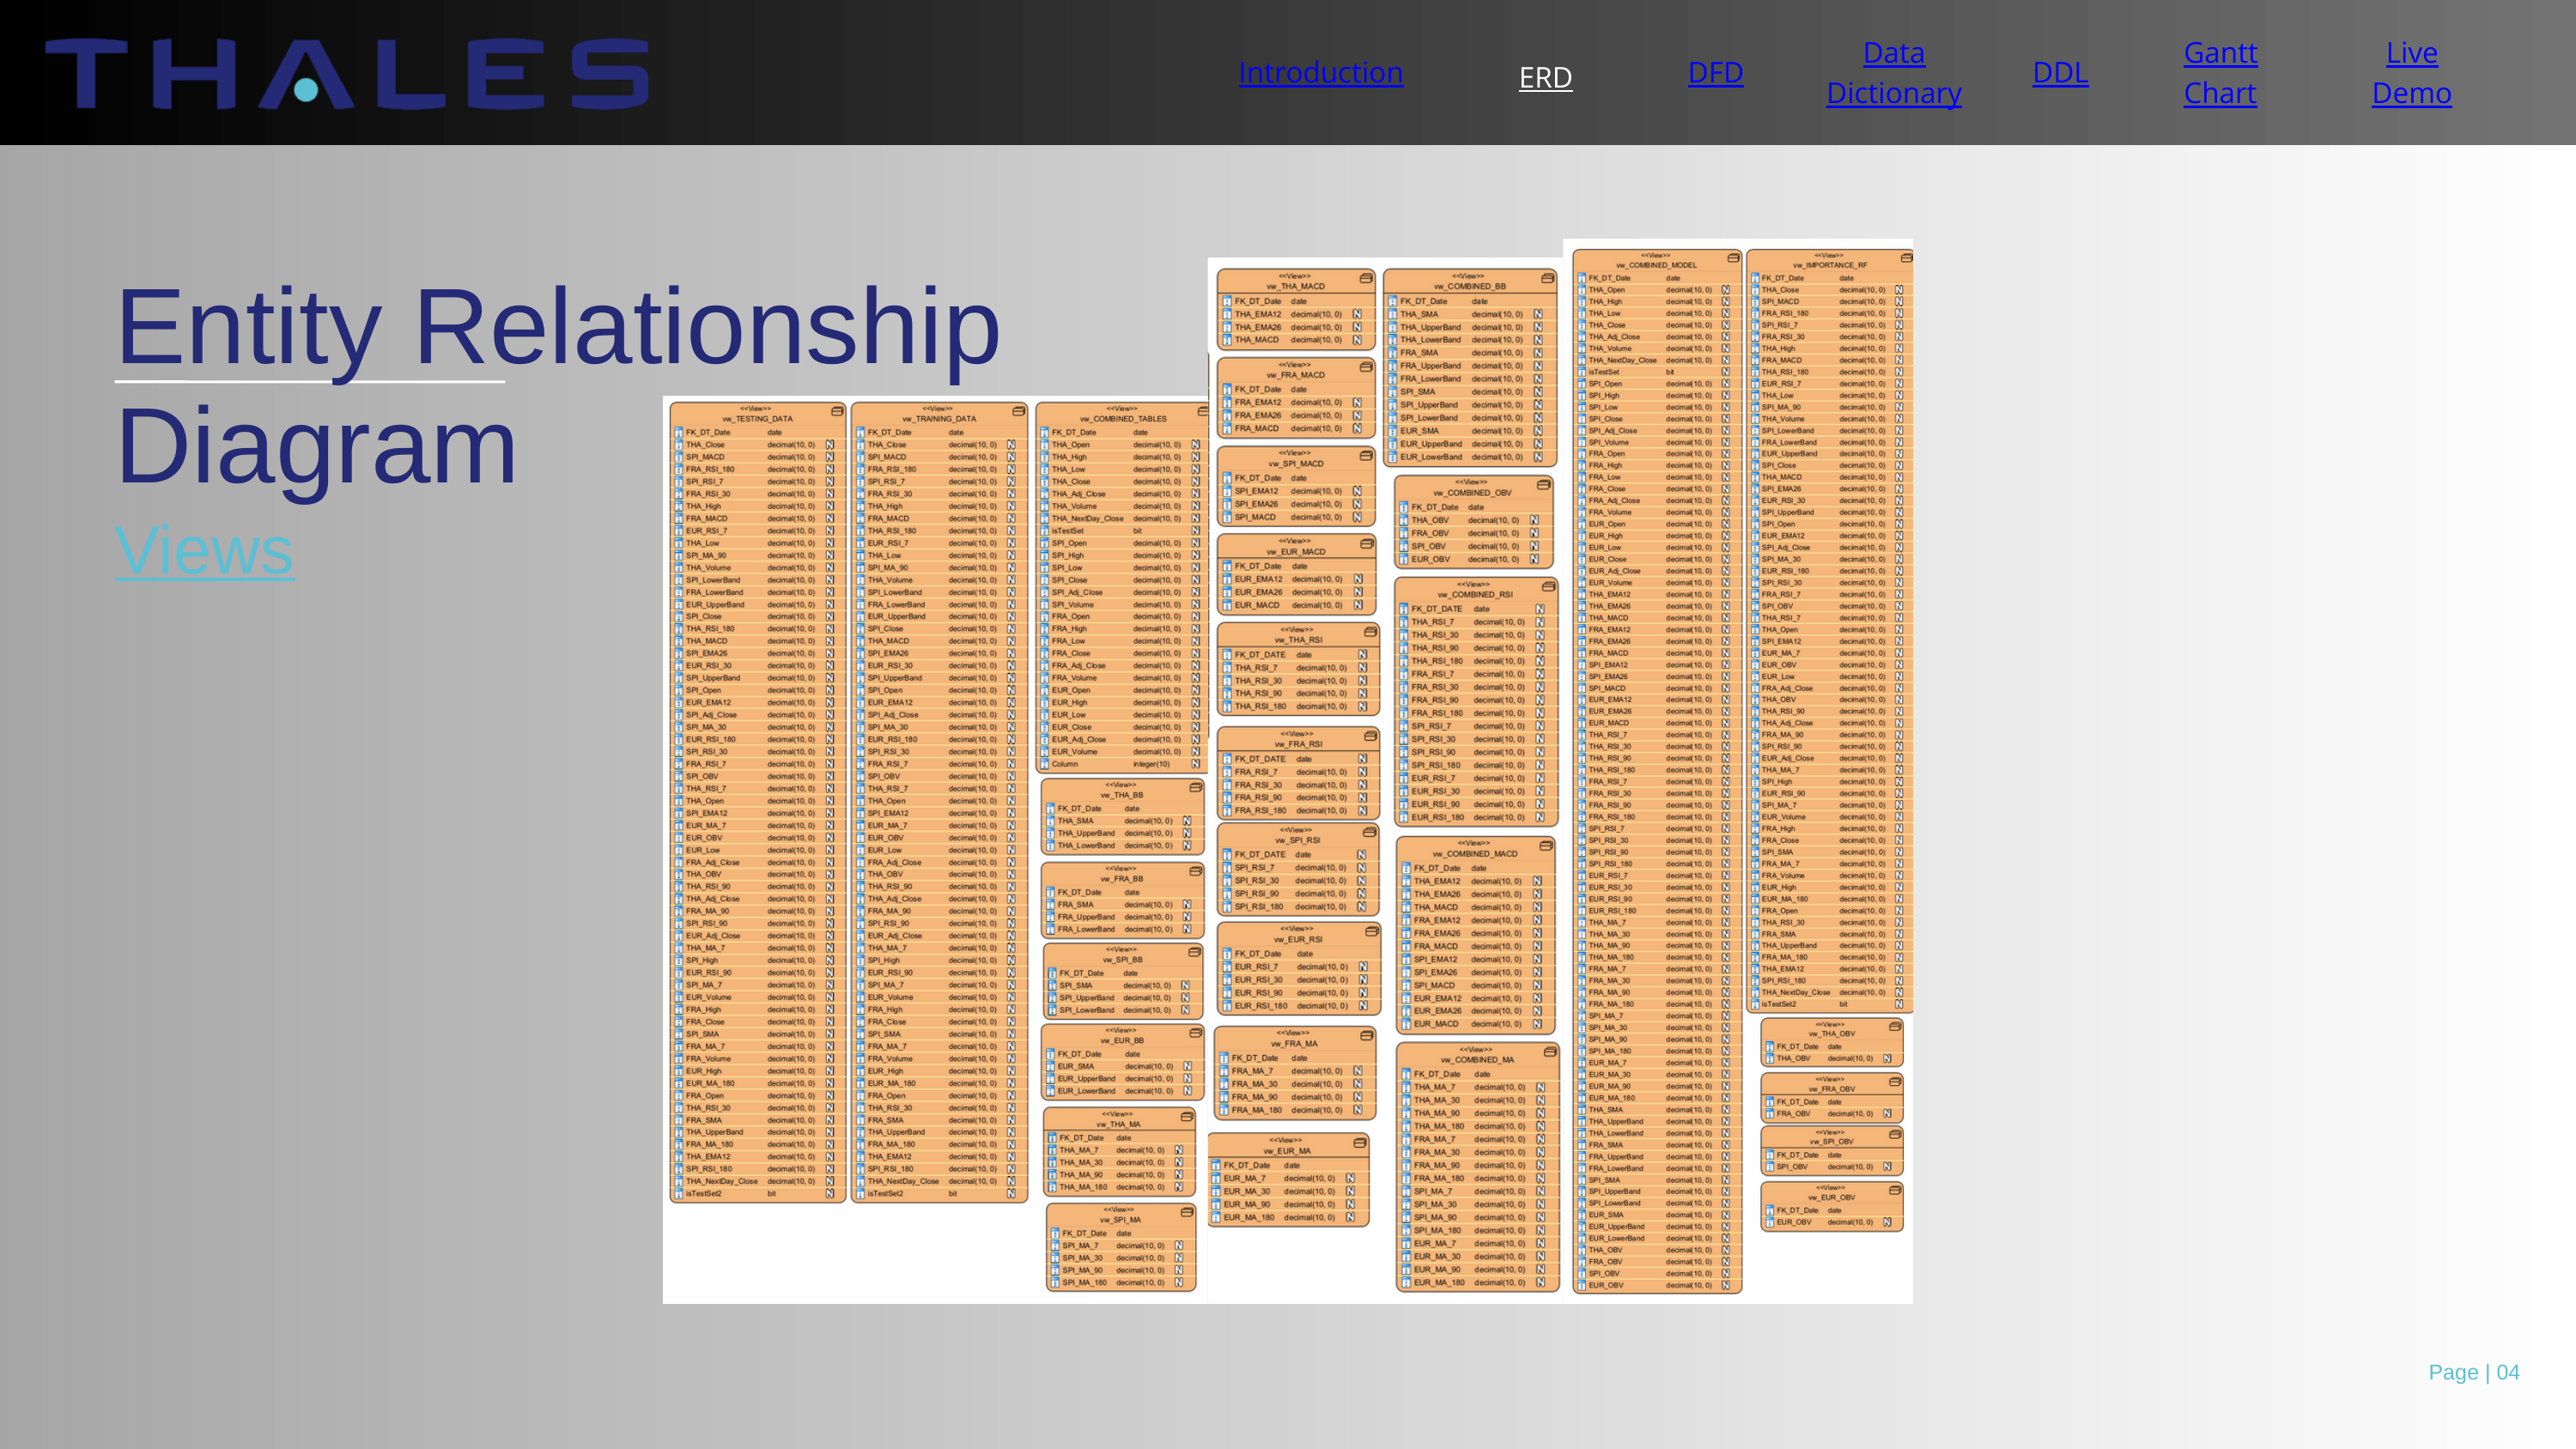

Data
Dictionary
Gantt
Chart
Live
Demo
Introduction
ERD
DFD
DDL

Entity Relationship Diagram

Views
Page | 04